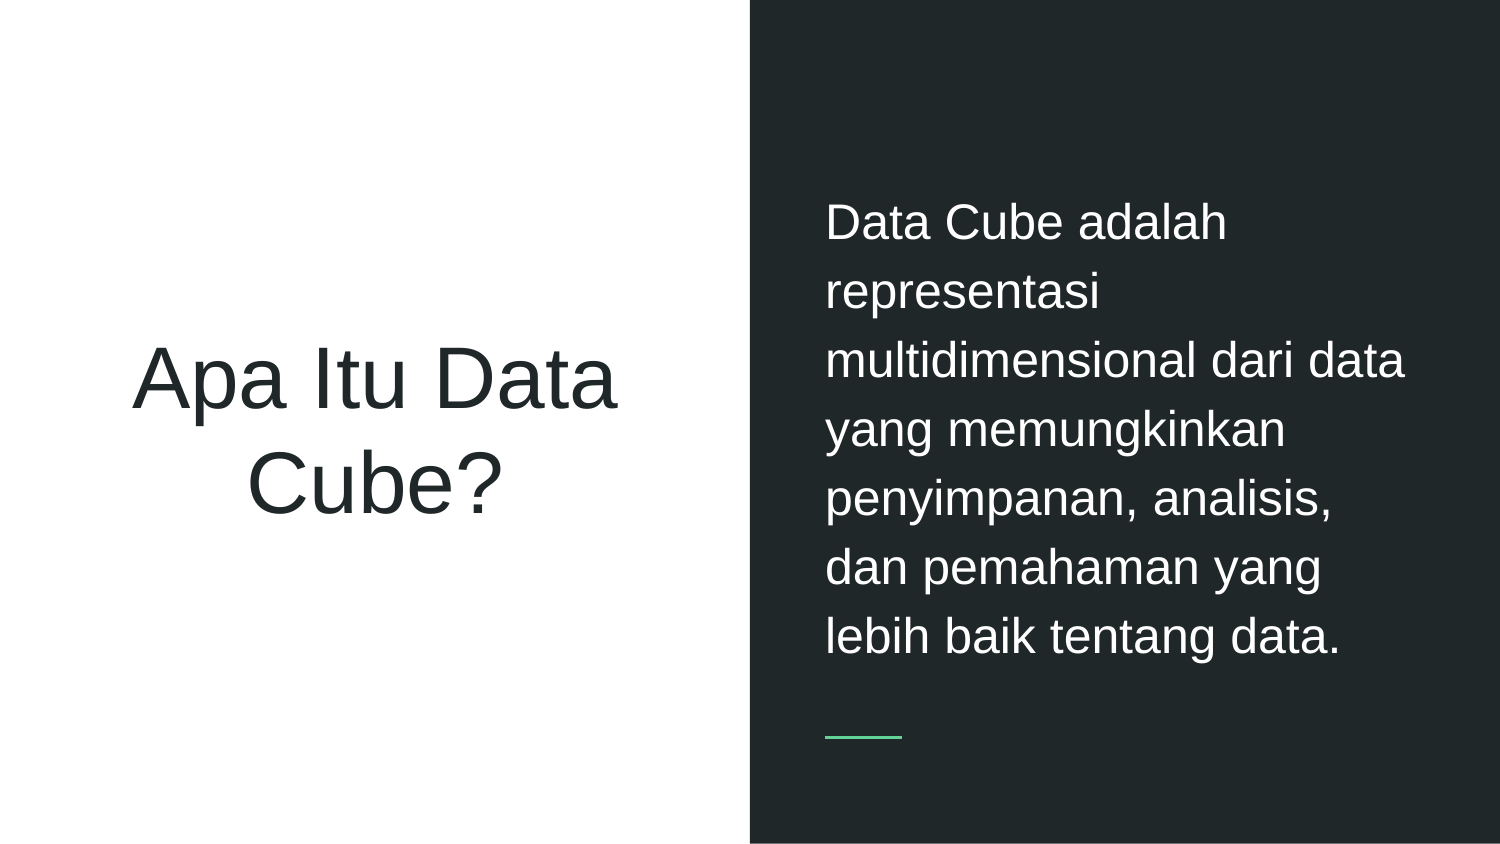

Data Cube adalah representasi multidimensional dari data yang memungkinkan penyimpanan, analisis, dan pemahaman yang lebih baik tentang data.
# Apa Itu Data Cube?